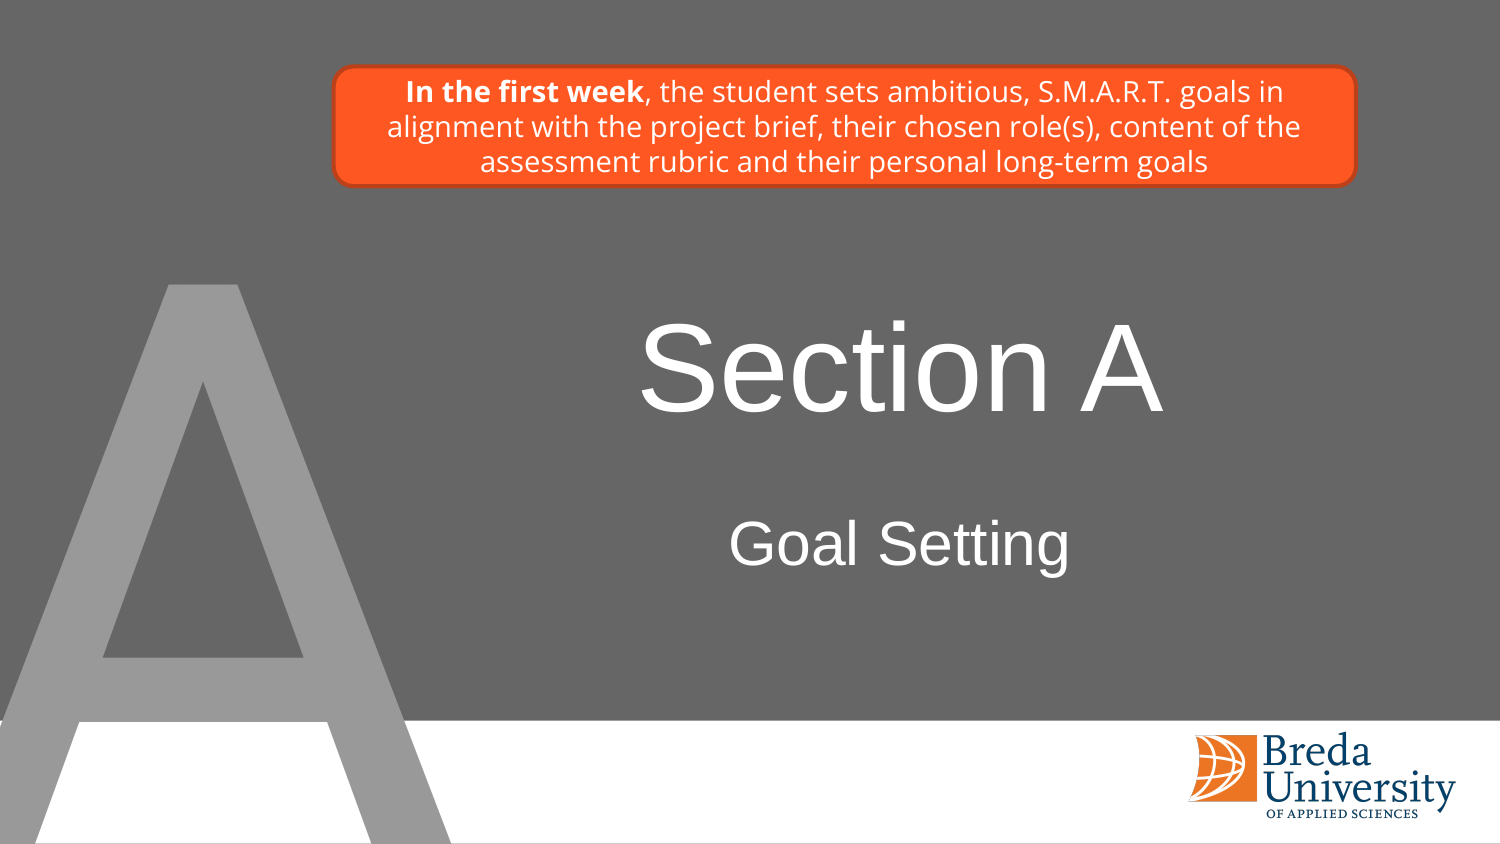

In the first week, the student sets ambitious, S.M.A.R.T. goals in alignment with the project brief, their chosen role(s), content of the assessment rubric and their personal long-term goals
A
# Section A
Goal Setting